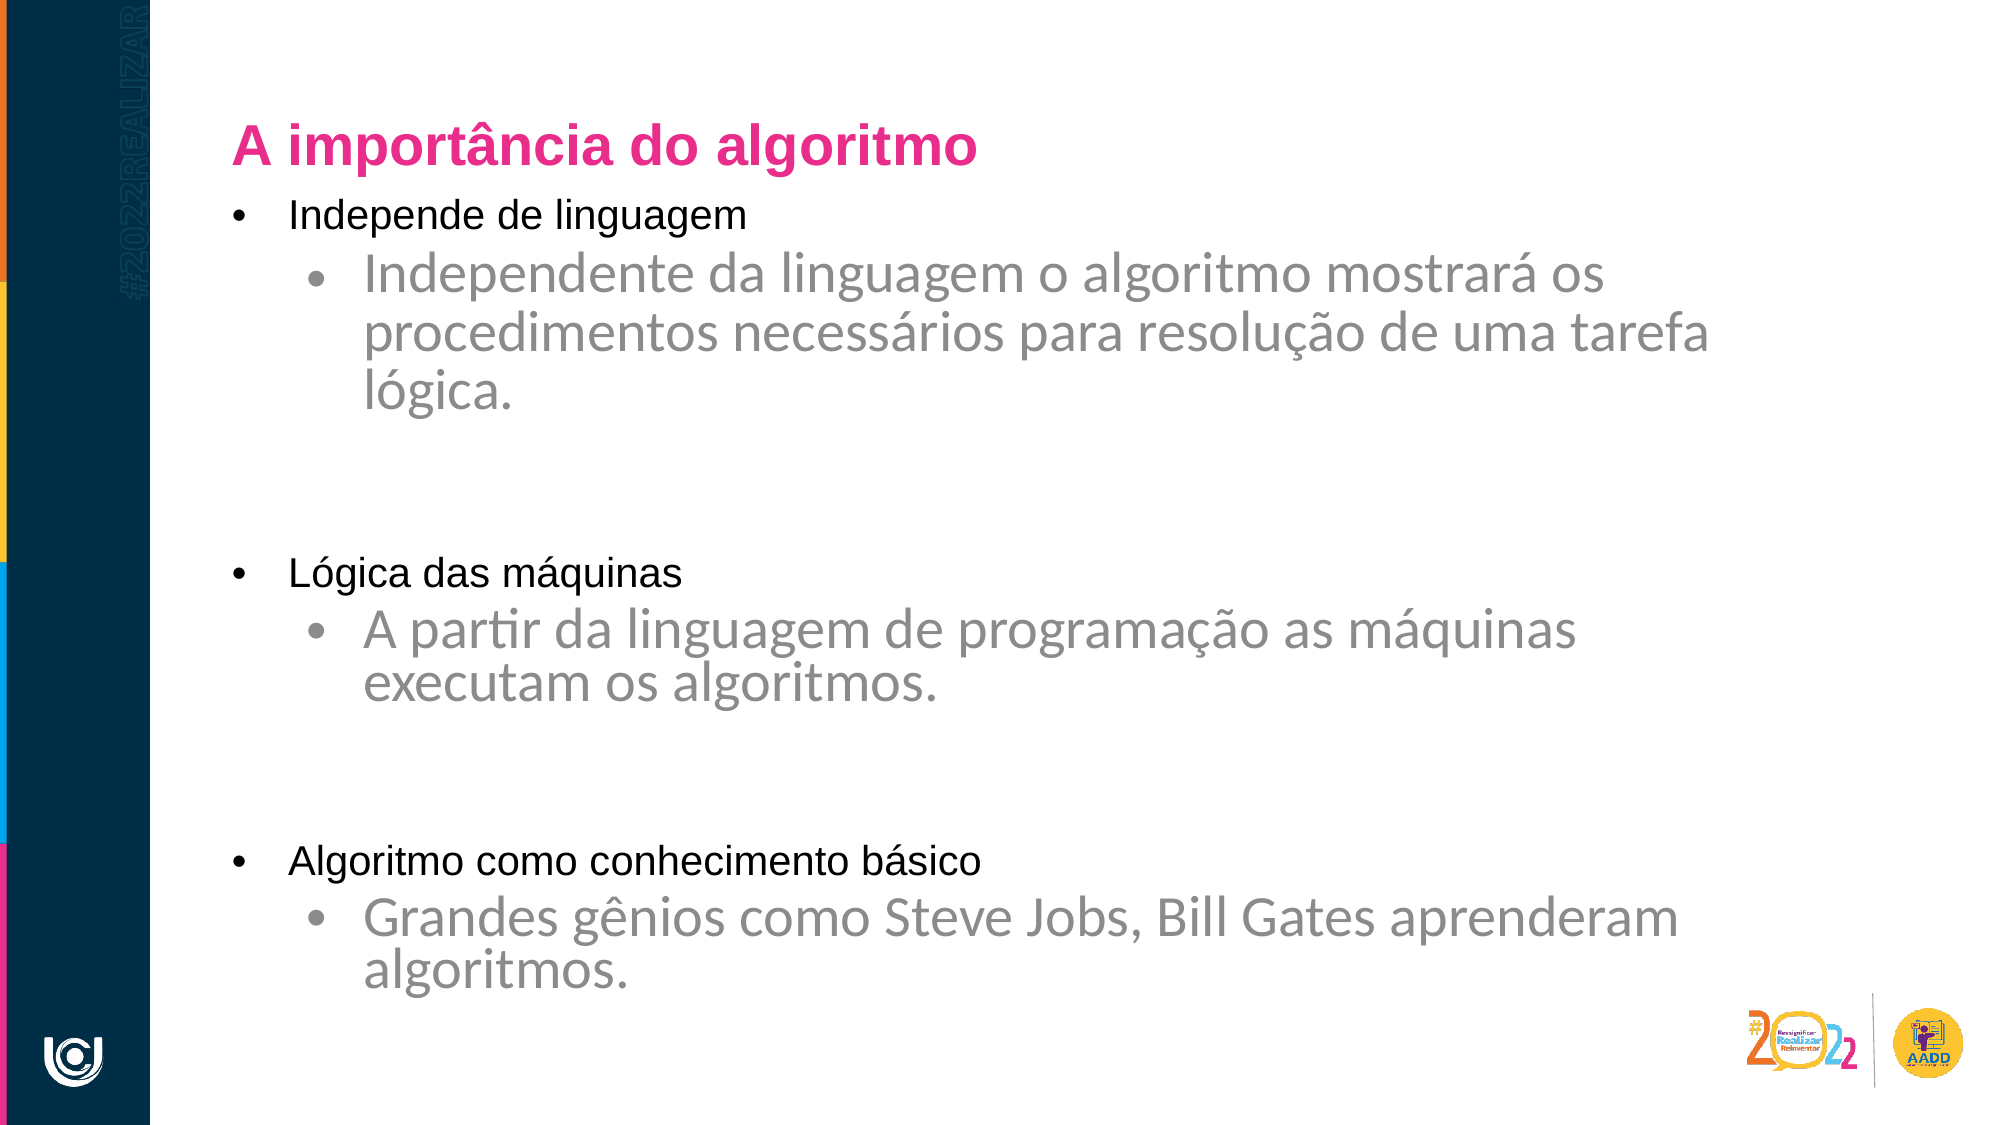

A importância do algoritmo
Independe de linguagem
Independente da linguagem o algoritmo mostrará os procedimentos necessários para resolução de uma tarefa lógica.

Lógica das máquinas
A partir da linguagem de programação as máquinas executam os algoritmos.

Algoritmo como conhecimento básico
Grandes gênios como Steve Jobs, Bill Gates aprenderam algoritmos.